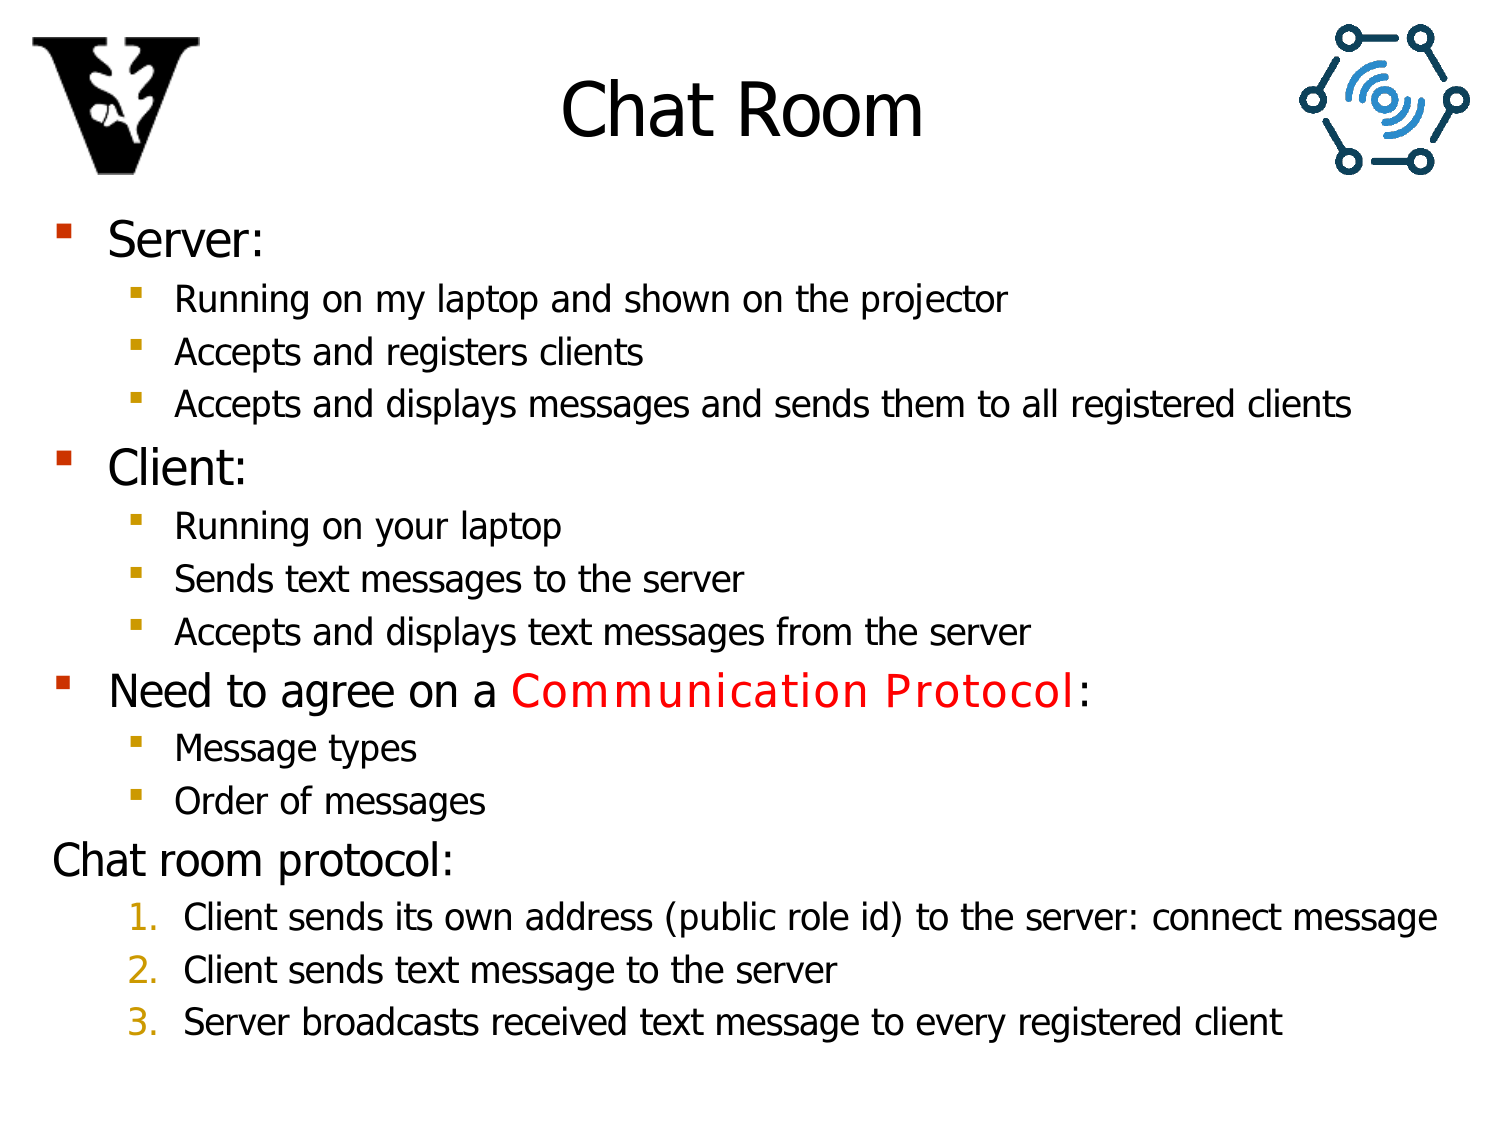

# Chat Room
Server:
Running on my laptop and shown on the projector
Accepts and registers clients
Accepts and displays messages and sends them to all registered clients
Client:
Running on your laptop
Sends text messages to the server
Accepts and displays text messages from the server
Need to agree on a Communication Protocol:
Message types
Order of messages
Chat room protocol:
Client sends its own address (public role id) to the server: connect message
Client sends text message to the server
Server broadcasts received text message to every registered client